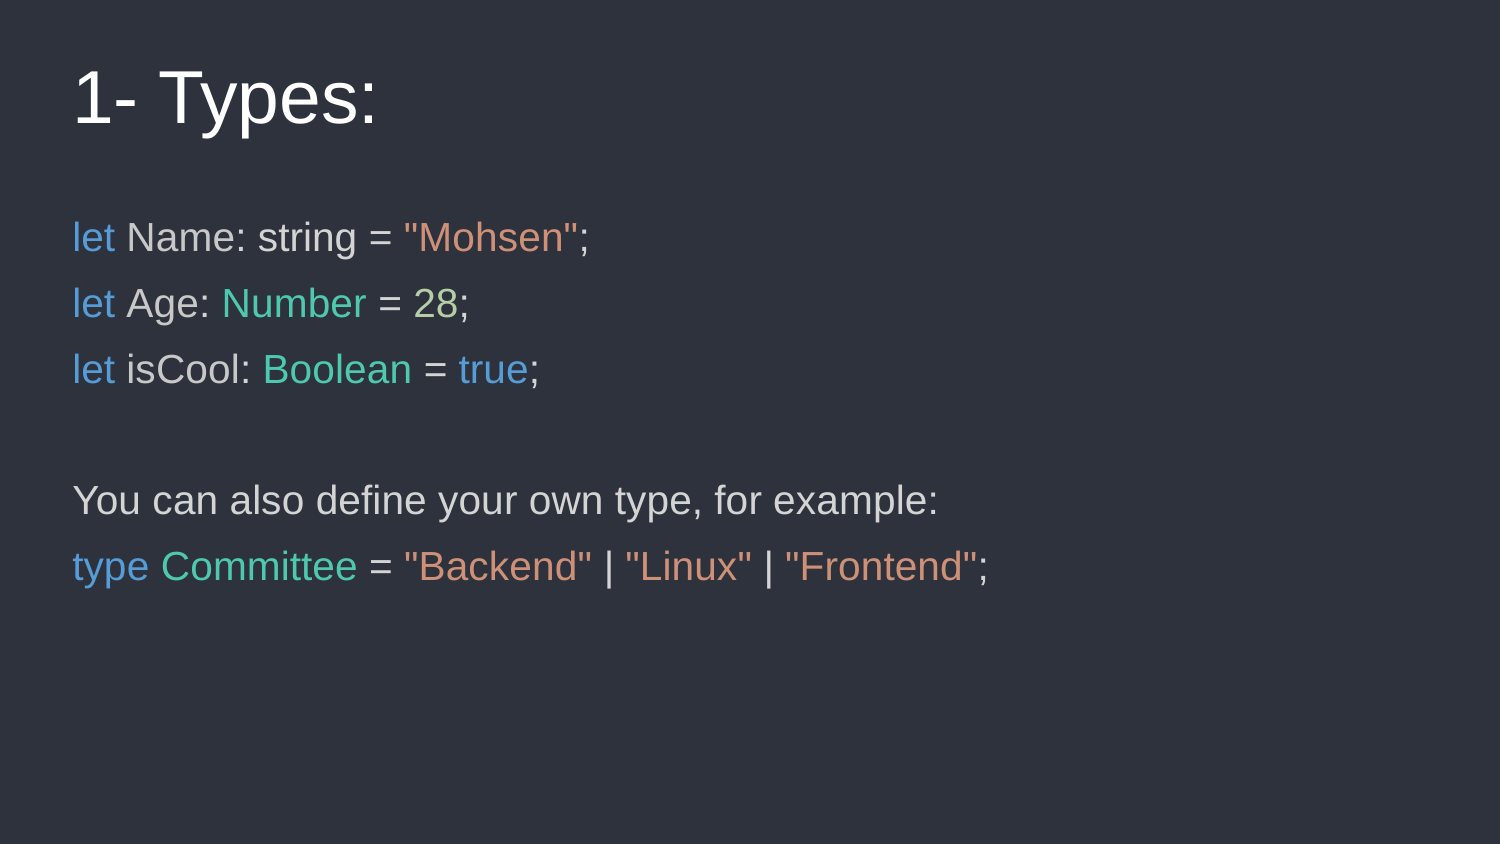

# 1- Types:
let Name: string = "Mohsen";
let Age: Number = 28;
let isCool: Boolean = true;

You can also define your own type, for example:
type Committee = "Backend" | "Linux" | "Frontend";